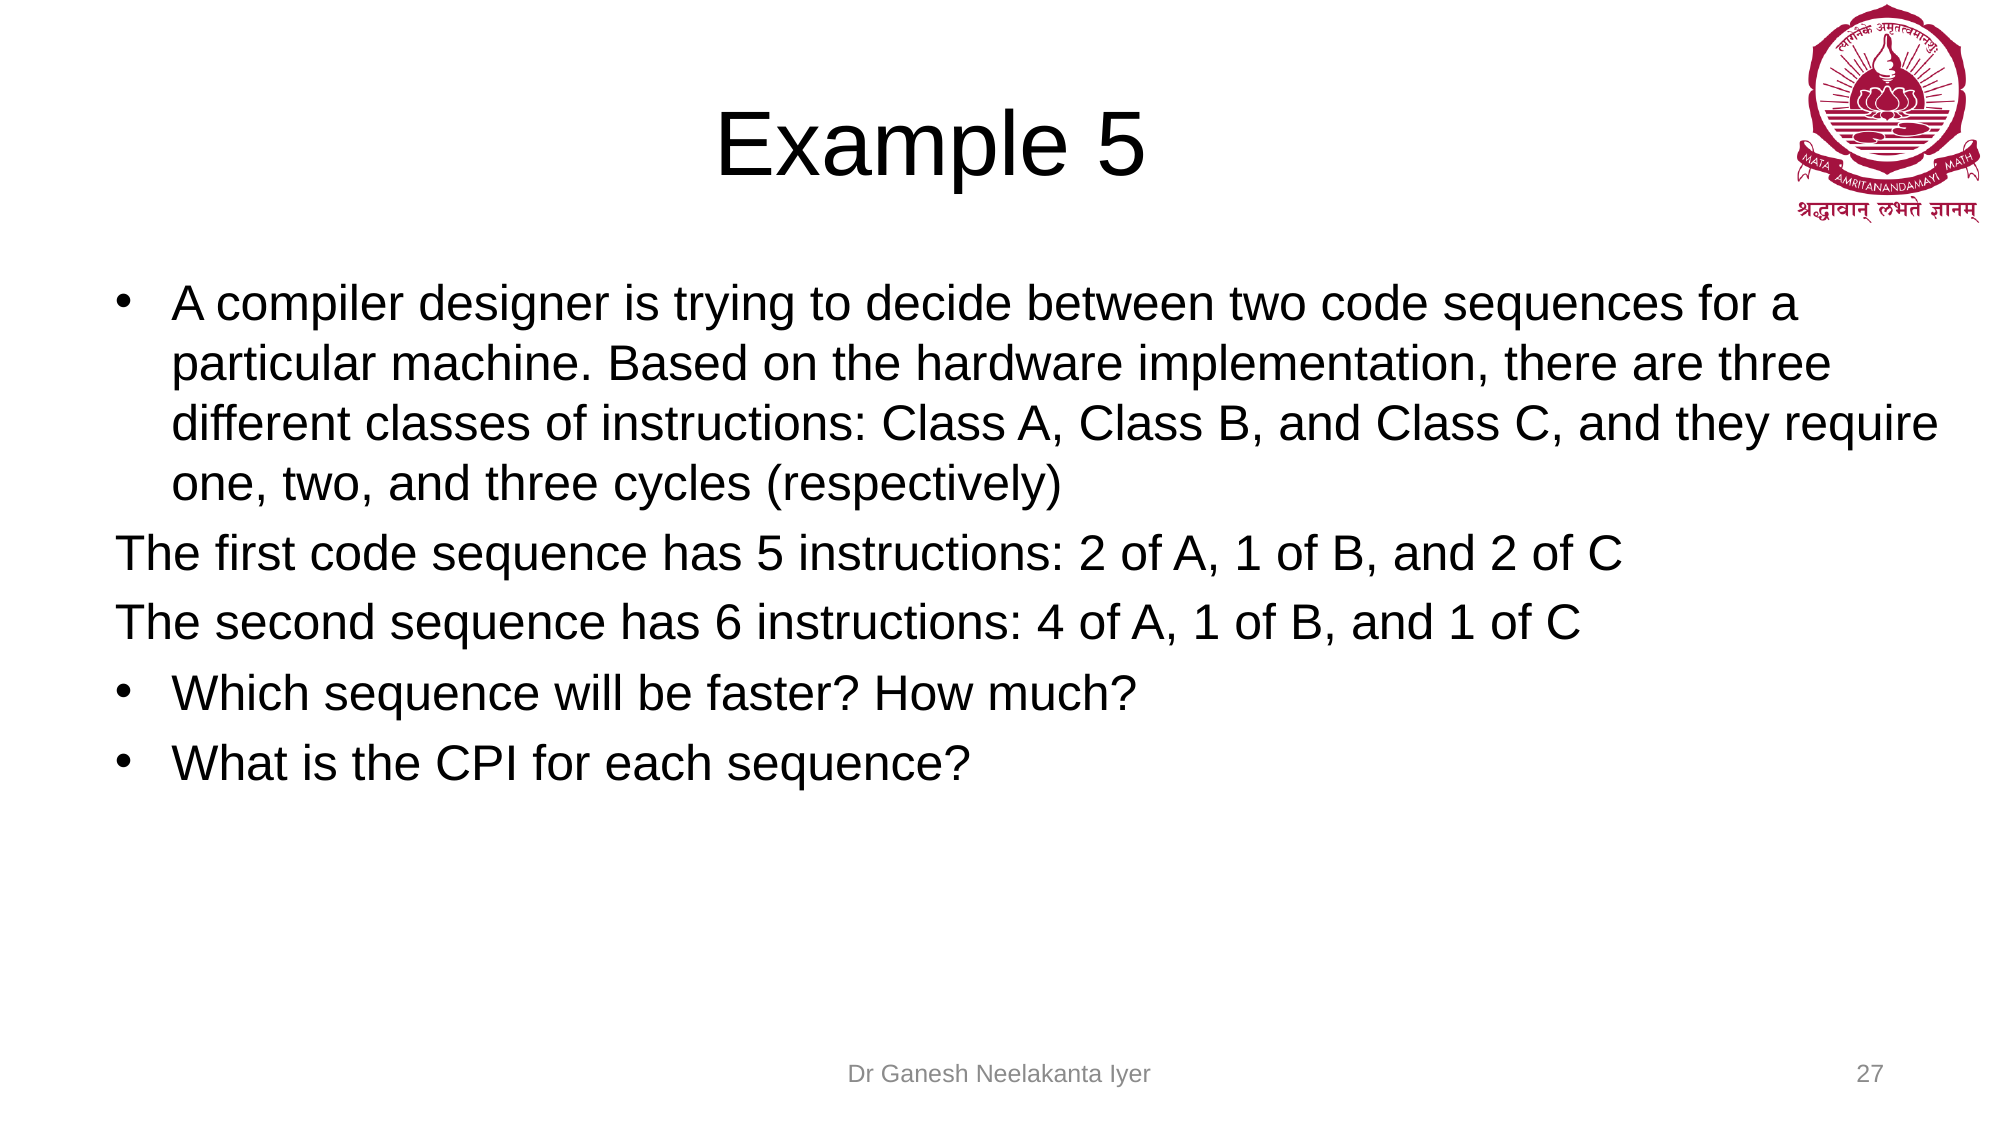

# Example 5
A compiler designer is trying to decide between two code sequences for a particular machine. Based on the hardware implementation, there are three different classes of instructions: Class A, Class B, and Class C, and they require one, two, and three cycles (respectively)
The first code sequence has 5 instructions: 2 of A, 1 of B, and 2 of C
The second sequence has 6 instructions: 4 of A, 1 of B, and 1 of C
Which sequence will be faster? How much?
What is the CPI for each sequence?
Dr Ganesh Neelakanta Iyer
27